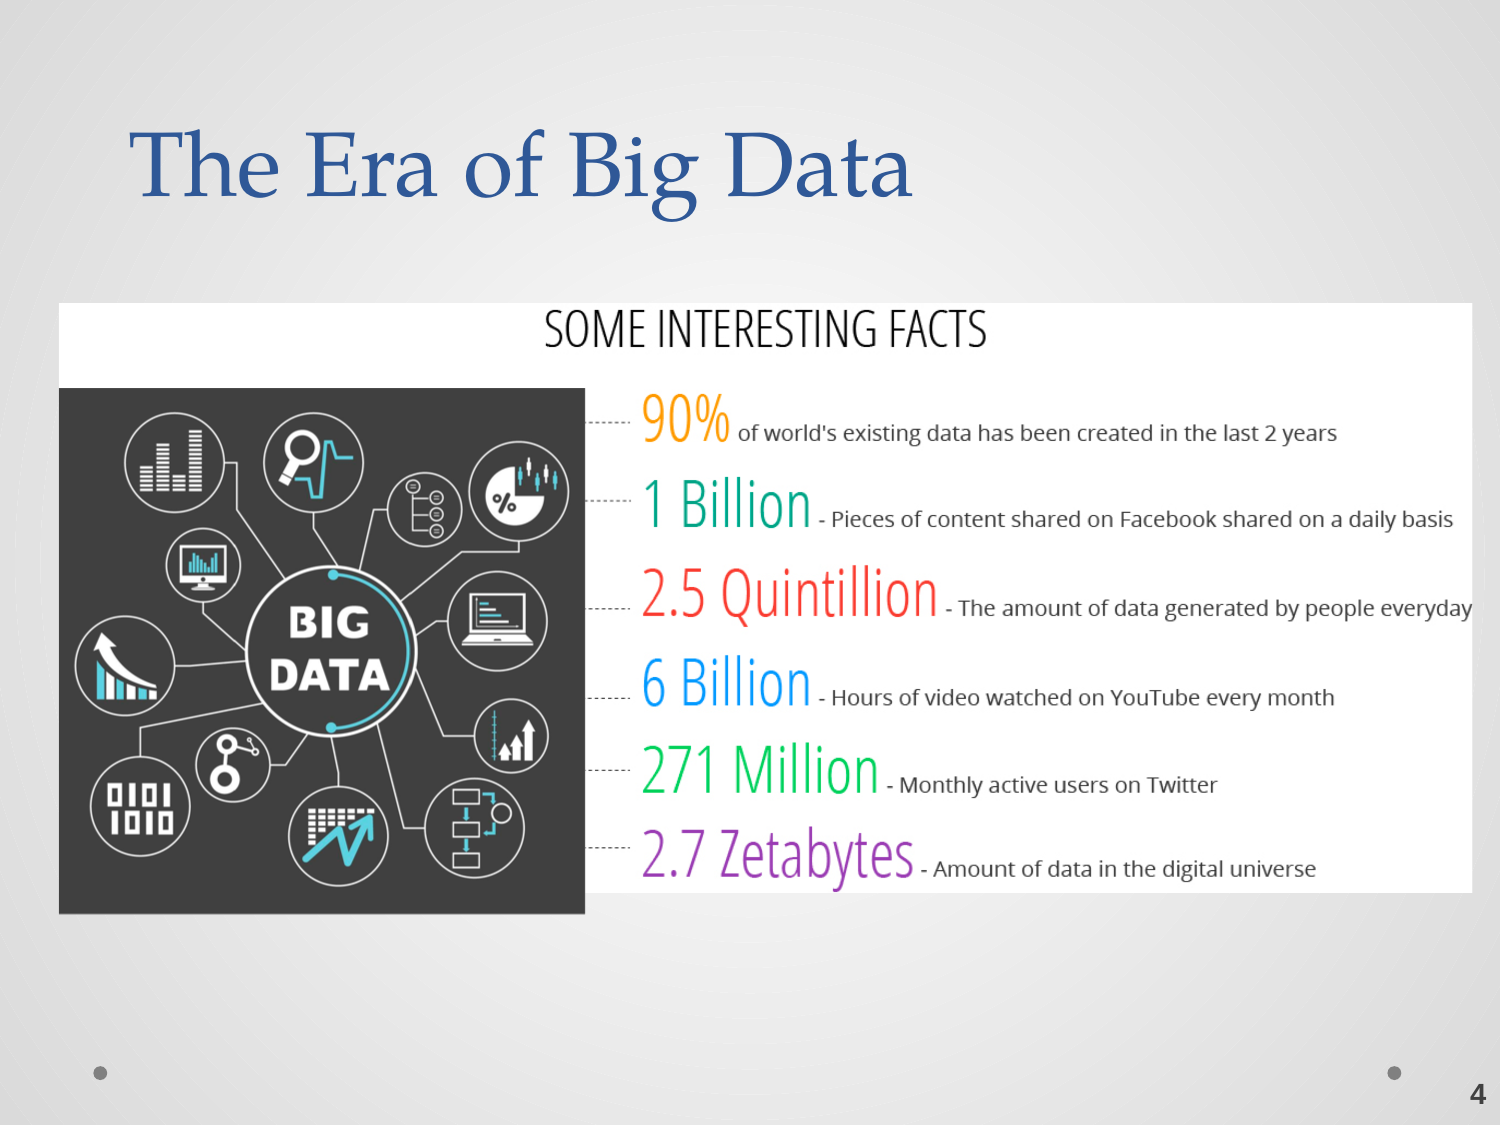

# The Era of Big Data

4